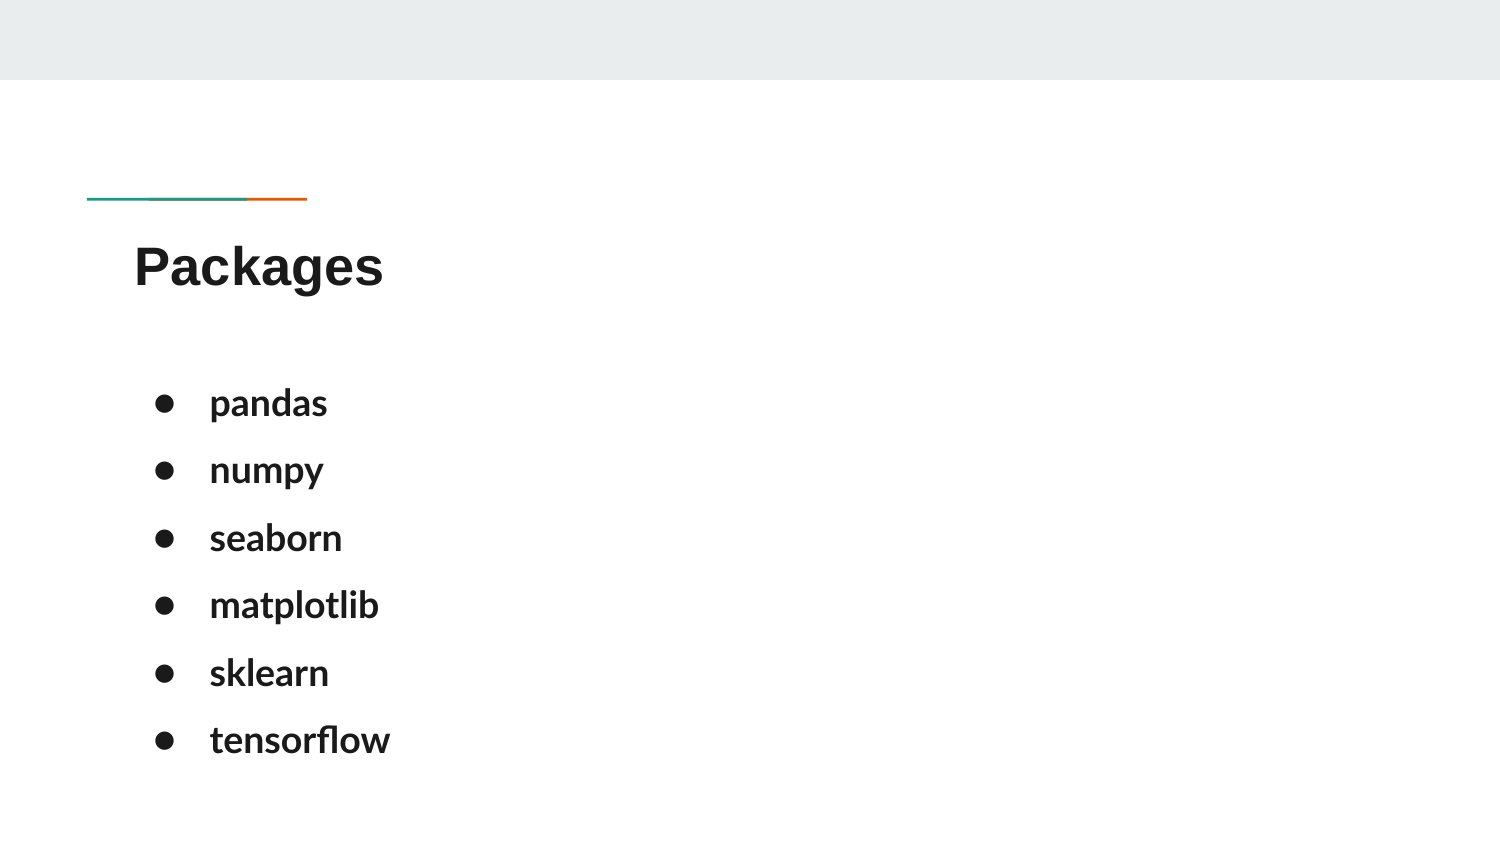

# Packages
pandas
numpy
seaborn
matplotlib
sklearn
tensorflow